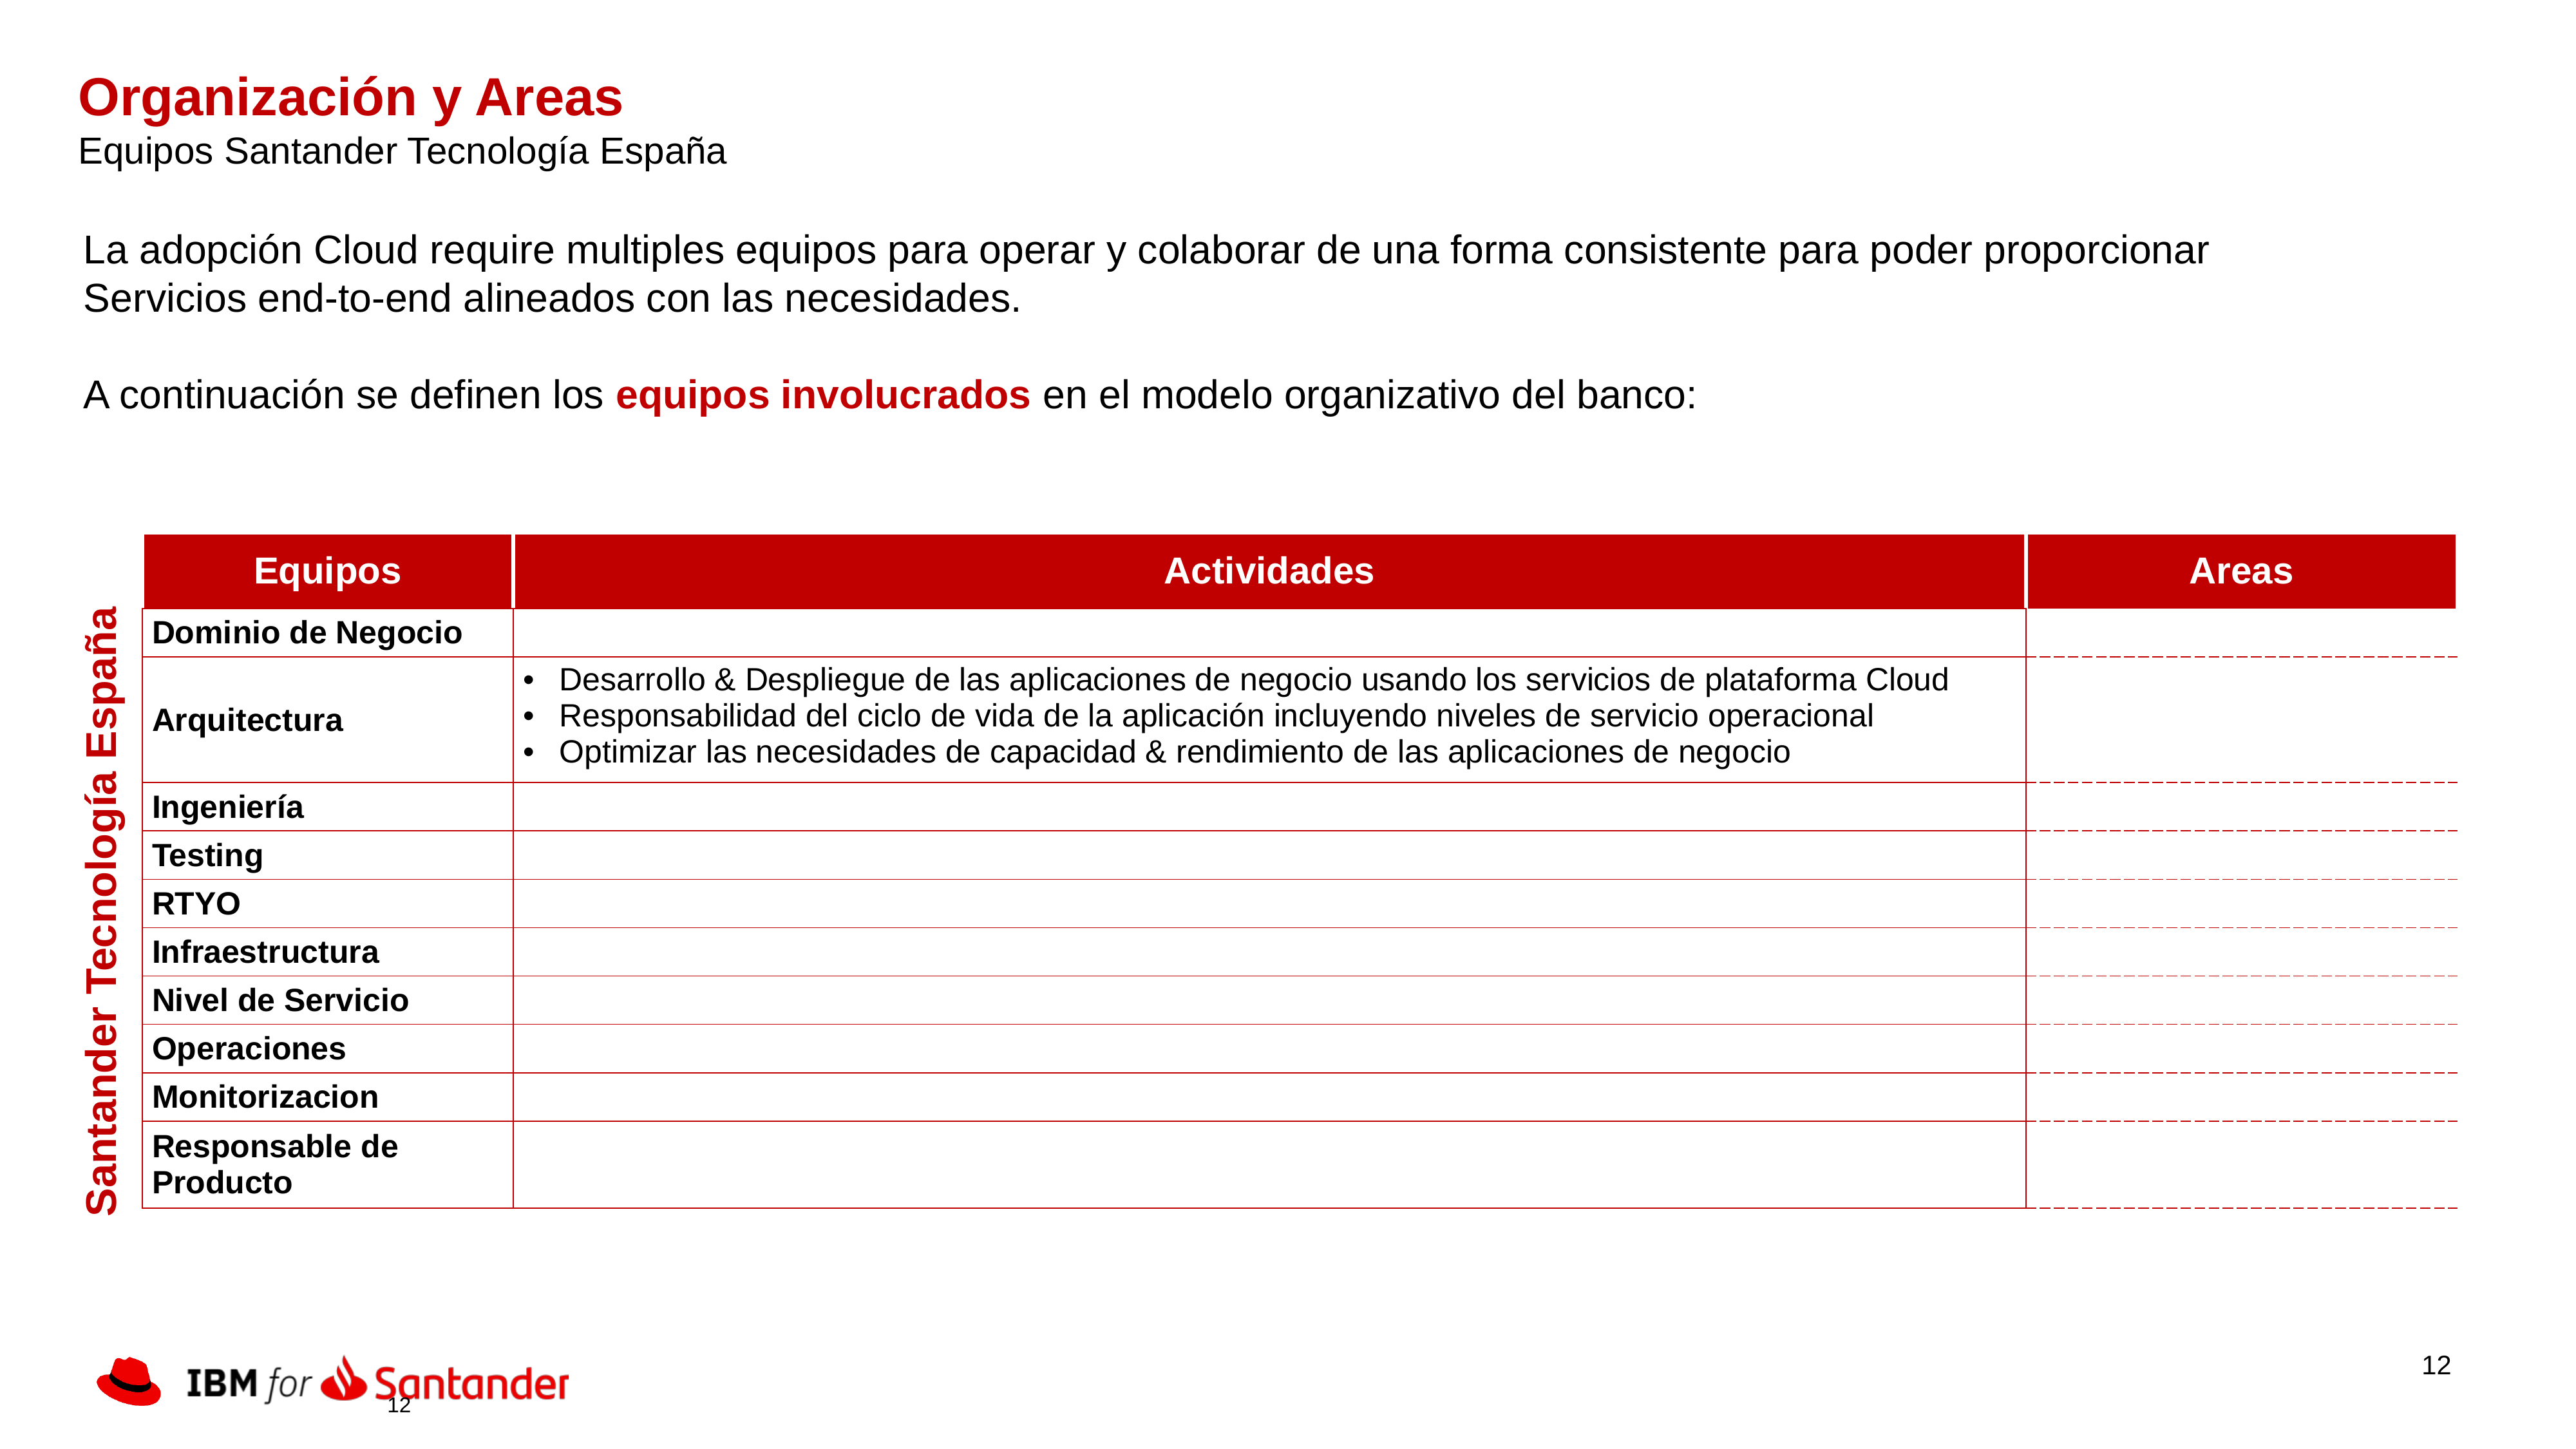

Organización y Areas
Equipos Santander Tecnología España
La adopción Cloud require multiples equipos para operar y colaborar de una forma consistente para poder proporcionar Servicios end-to-end alineados con las necesidades.

A continuación se definen los equipos involucrados en el modelo organizativo del banco:
| Equipos | Actividades | Areas |
| --- | --- | --- |
| Dominio de Negocio |  |  |
| Arquitectura | Desarrollo & Despliegue de las aplicaciones de negocio usando los servicios de plataforma Cloud Responsabilidad del ciclo de vida de la aplicación incluyendo niveles de servicio operacional Optimizar las necesidades de capacidad & rendimiento de las aplicaciones de negocio |  |
| Ingeniería |  |  |
| Testing |  |  |
| RTYO |  |  |
| Infraestructura |  |  |
| Nivel de Servicio |  |  |
| Operaciones |  |  |
| Monitorizacion |  |  |
| Responsable de Producto |  |  |
Santander Tecnología España
12